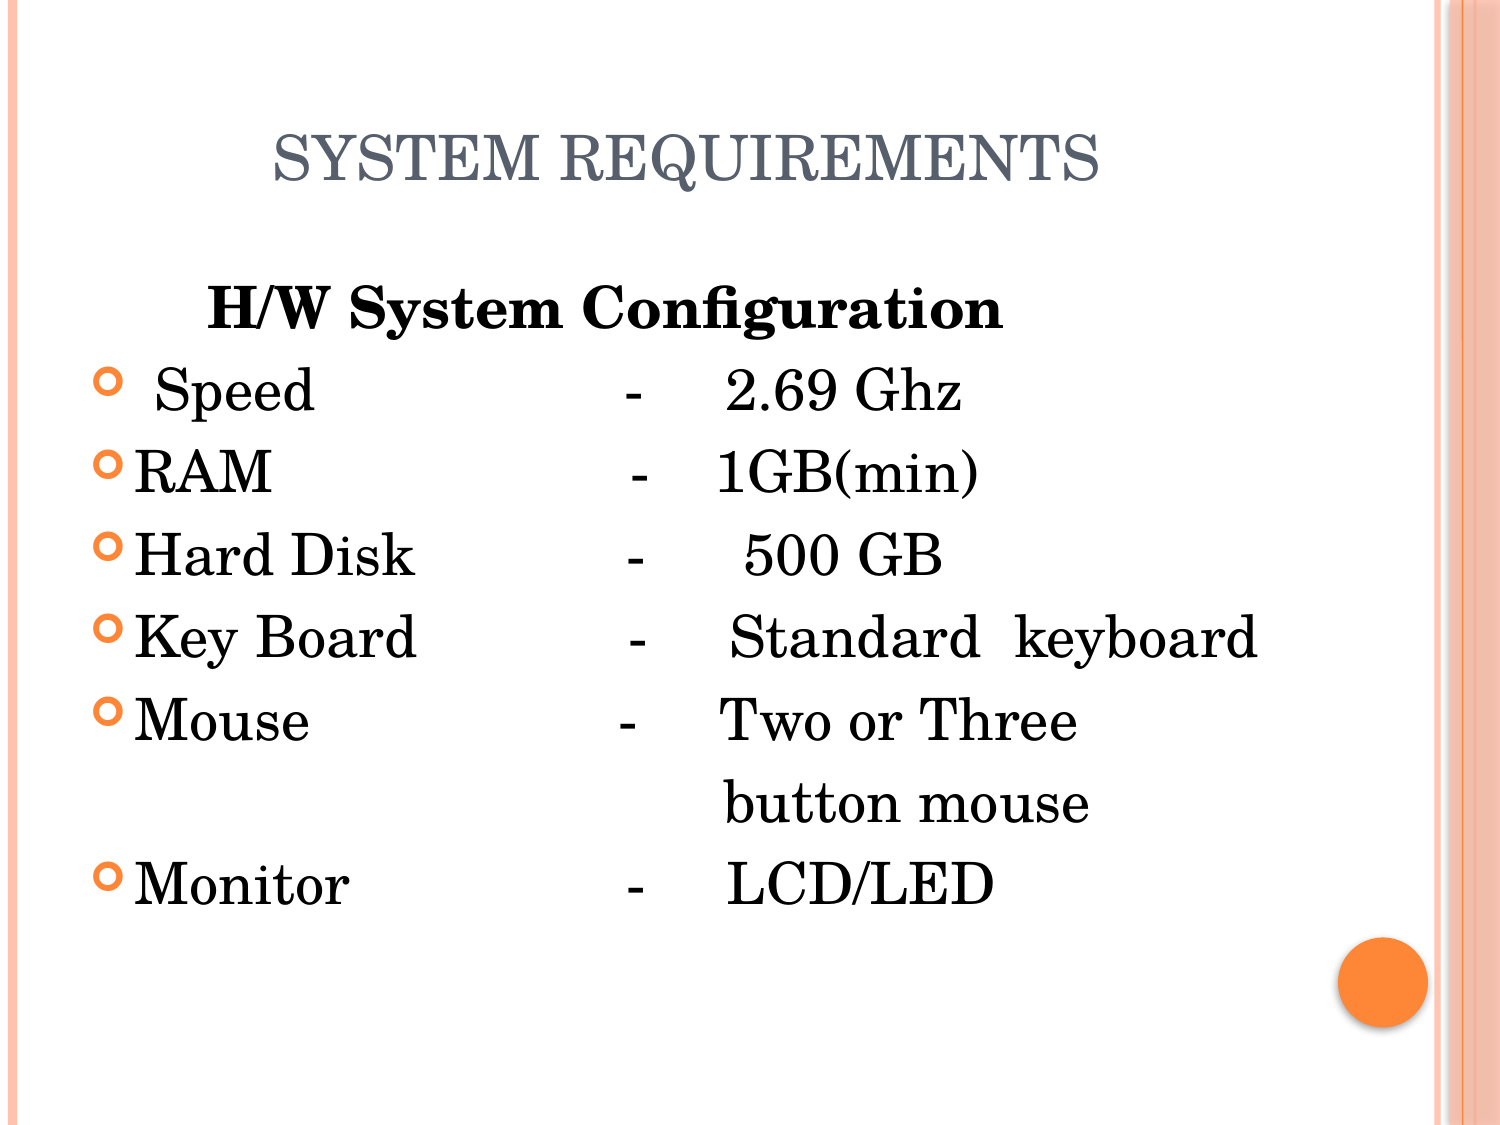

# SYSTEM REQUIREMENTS
       H/W System Configuration
 Speed                   -     2.69 Ghz
RAM                      -    1GB(min)
Hard Disk             -      500 GB
Key Board             -     Standard  keyboard
Mouse                   -     Two or Three
                                       button mouse
Monitor                 -     LCD/LED